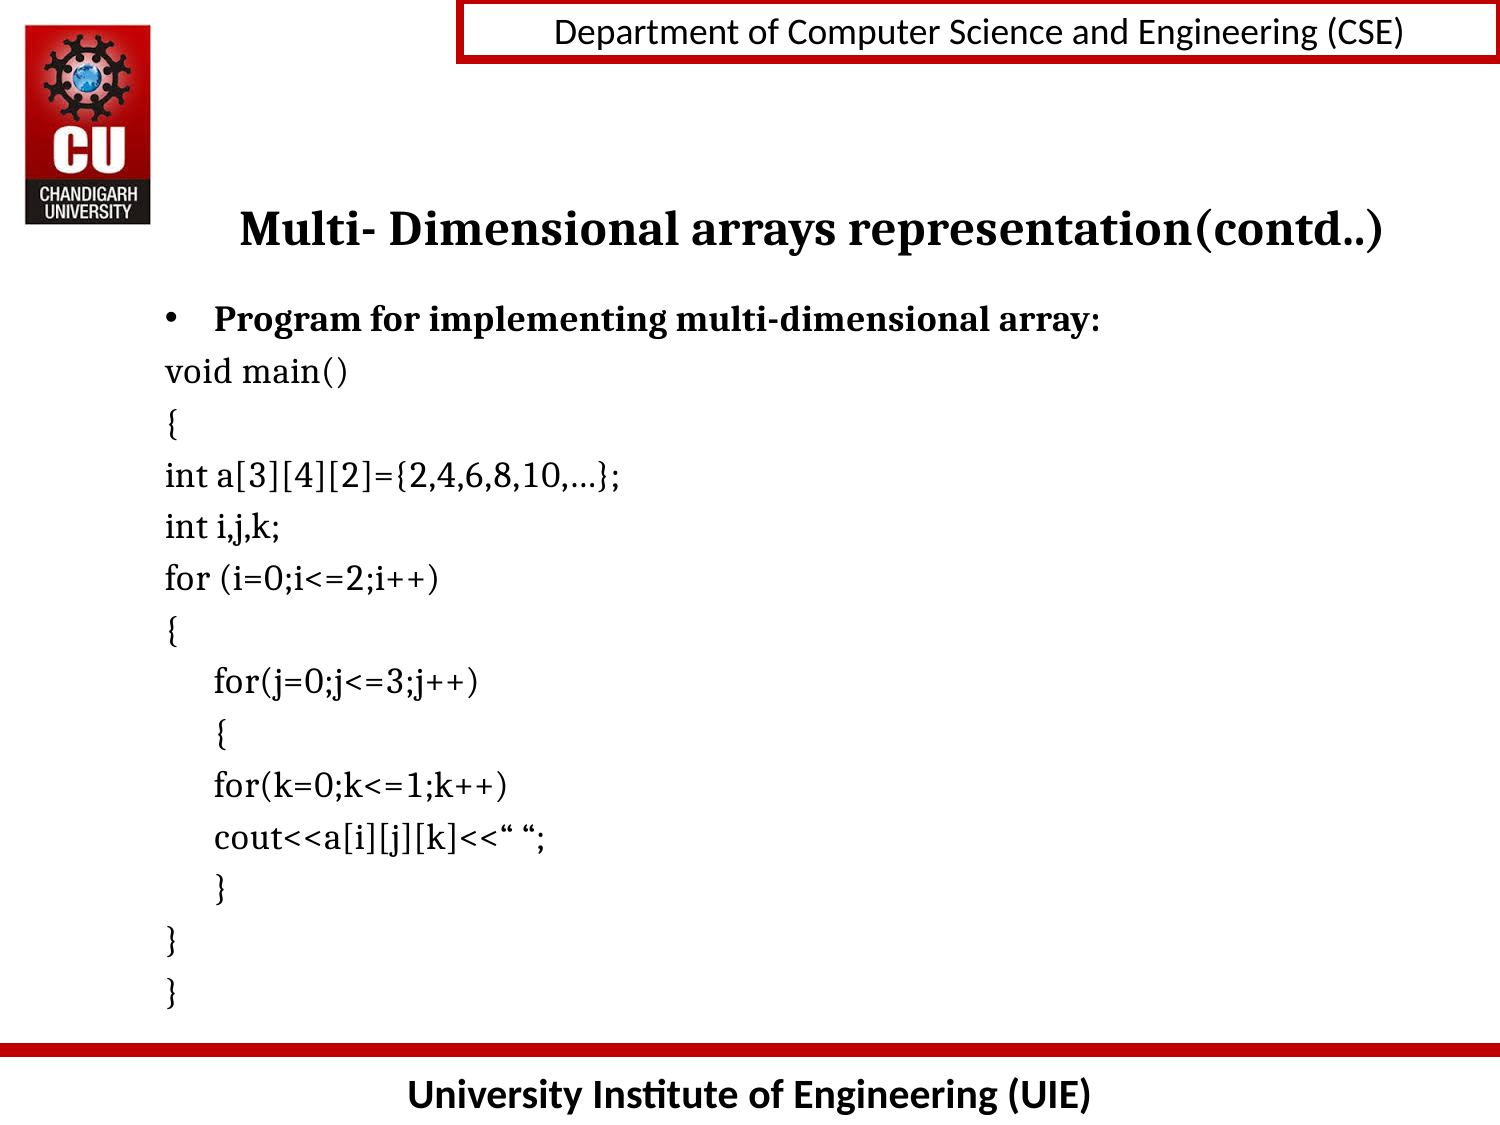

# Multi- Dimensional arrays representation(contd..)
Program for implementing multi-dimensional array:
void main()
{
int a[3][4][2]={2,4,6,8,10,…};
int i,j,k;
for (i=0;i<=2;i++)
{
	for(j=0;j<=3;j++)
	{
		for(k=0;k<=1;k++)
			cout<<a[i][j][k]<<“ “;
	}
}
}